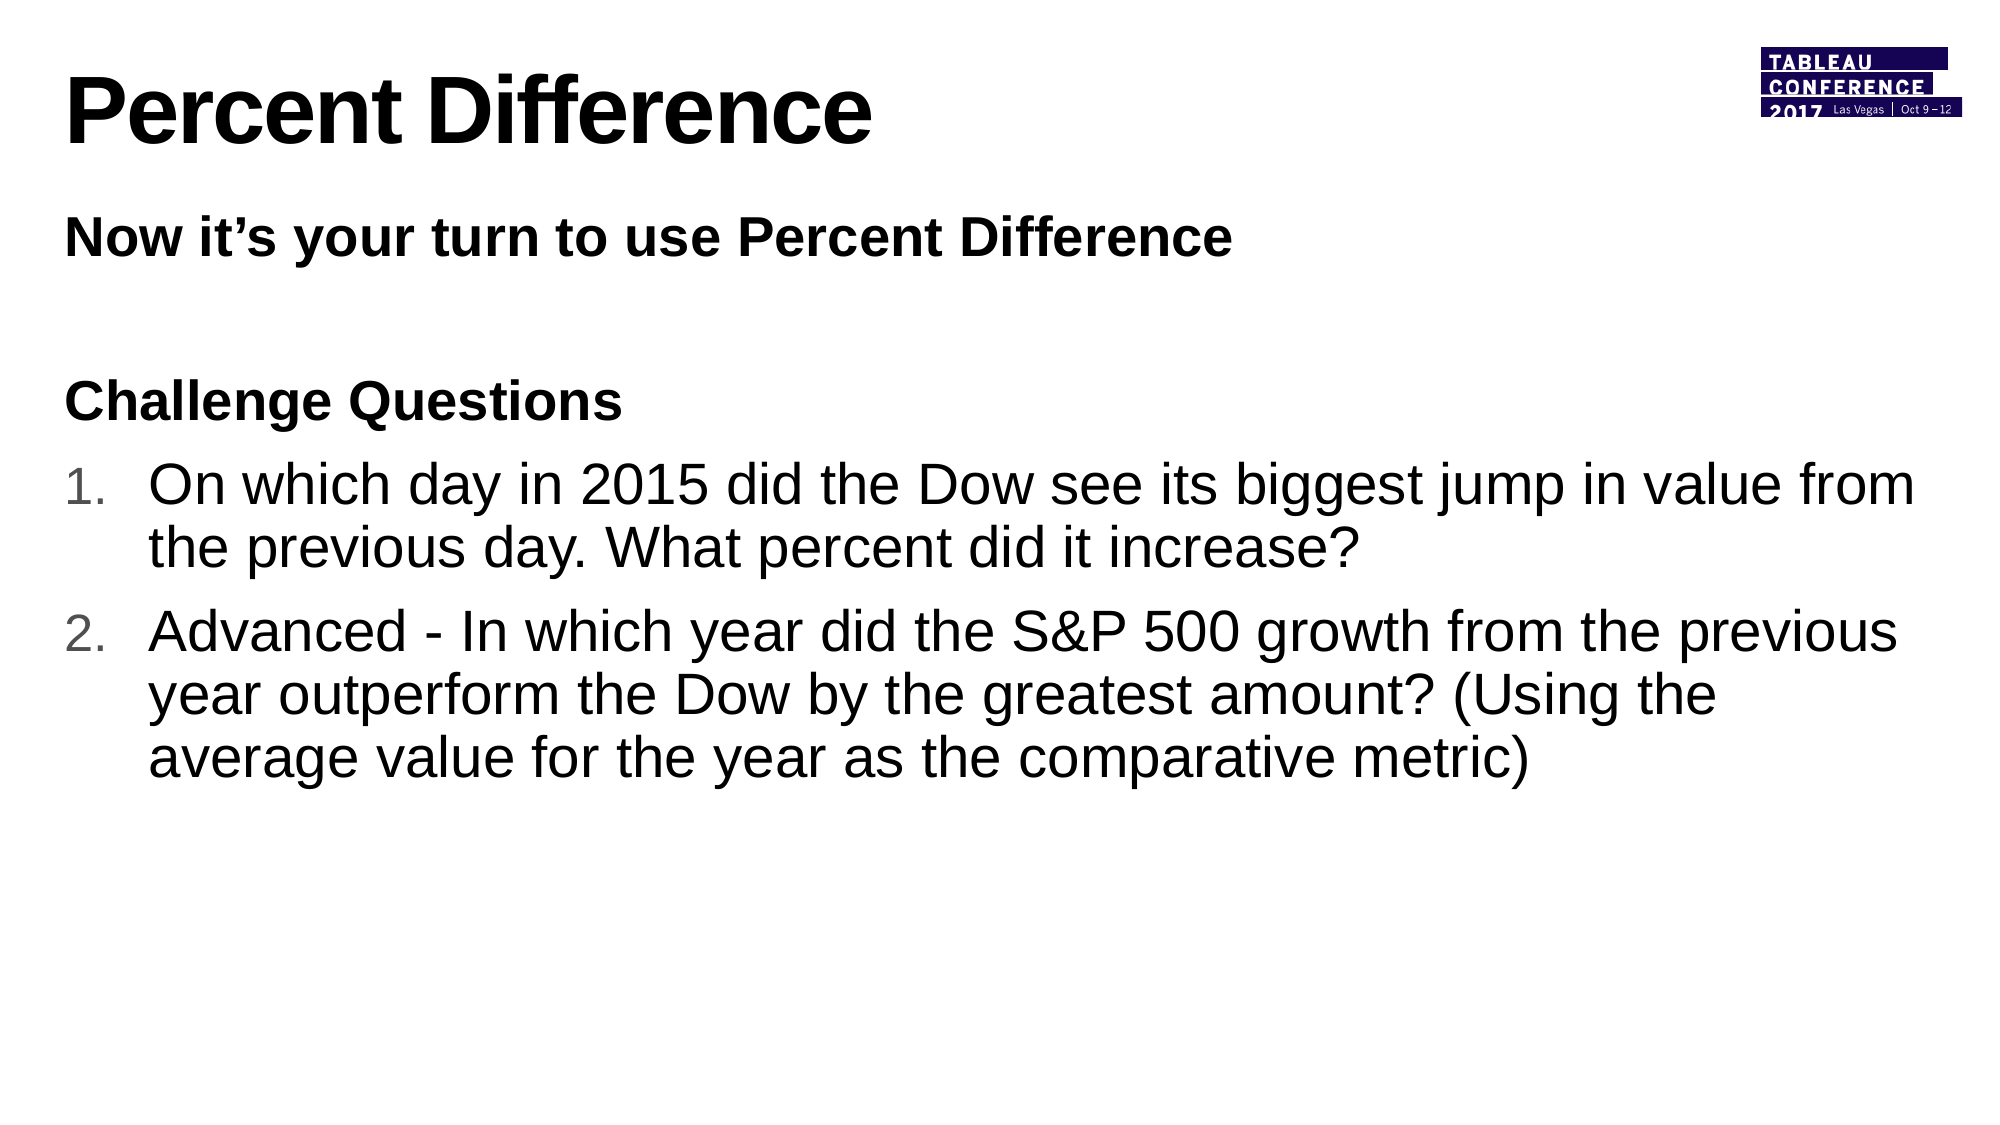

# Percent Difference
Now it’s your turn to use Percent Difference

Challenge Questions
On which day in 2015 did the Dow see its biggest jump in value from the previous day. What percent did it increase?
Advanced - In which year did the S&P 500 growth from the previous year outperform the Dow by the greatest amount? (Using the average value for the year as the comparative metric)